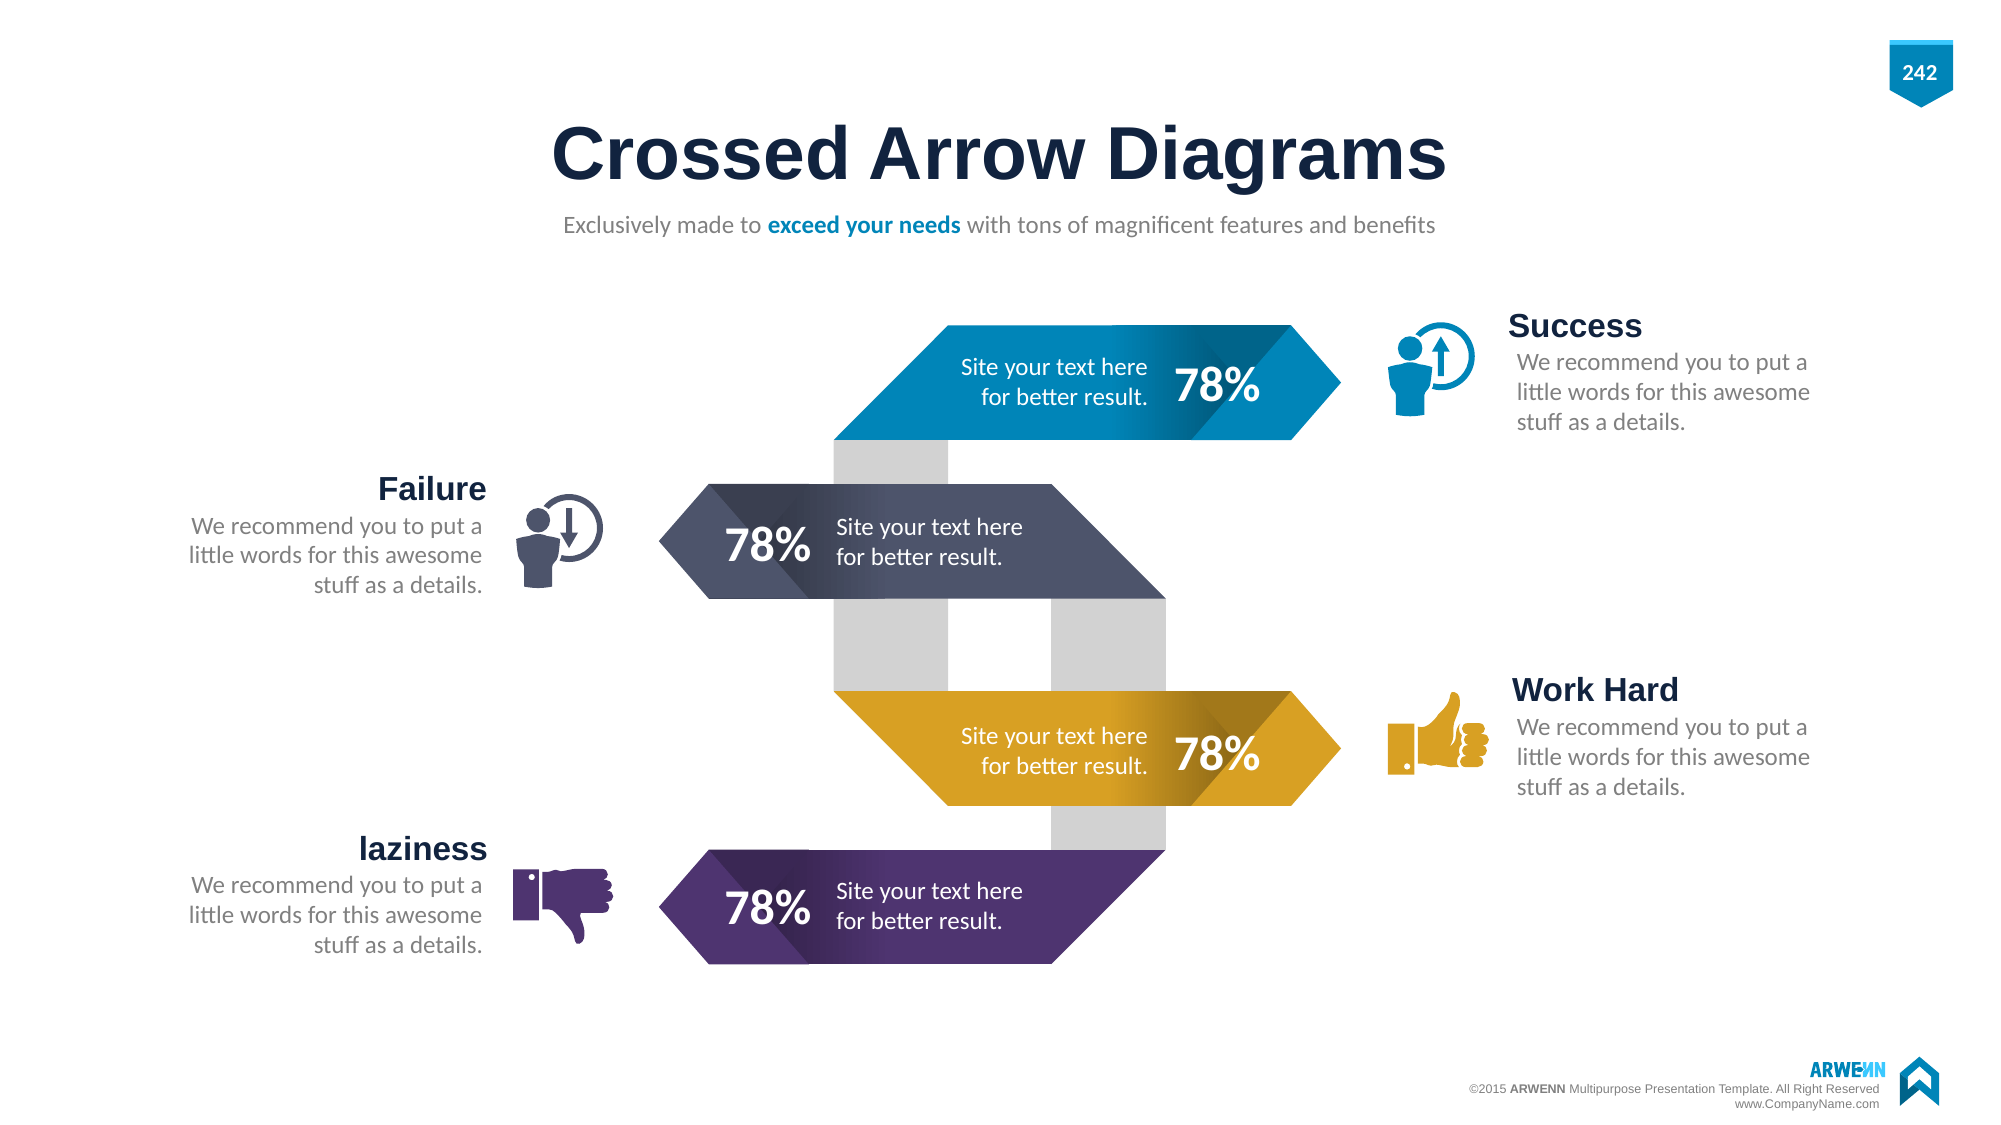

# Crossed Arrow Diagrams
Exclusively made to exceed your needs with tons of magnificent features and benefits
Success
We recommend you to put a little words for this awesome stuff as a details.

Site your text here for better result.
78%
Failure
We recommend you to put a little words for this awesome stuff as a details.

78%
Site your text here for better result.
Work Hard
We recommend you to put a little words for this awesome stuff as a details.

Site your text here for better result.
78%
laziness
We recommend you to put a little words for this awesome stuff as a details.

78%
Site your text here for better result.